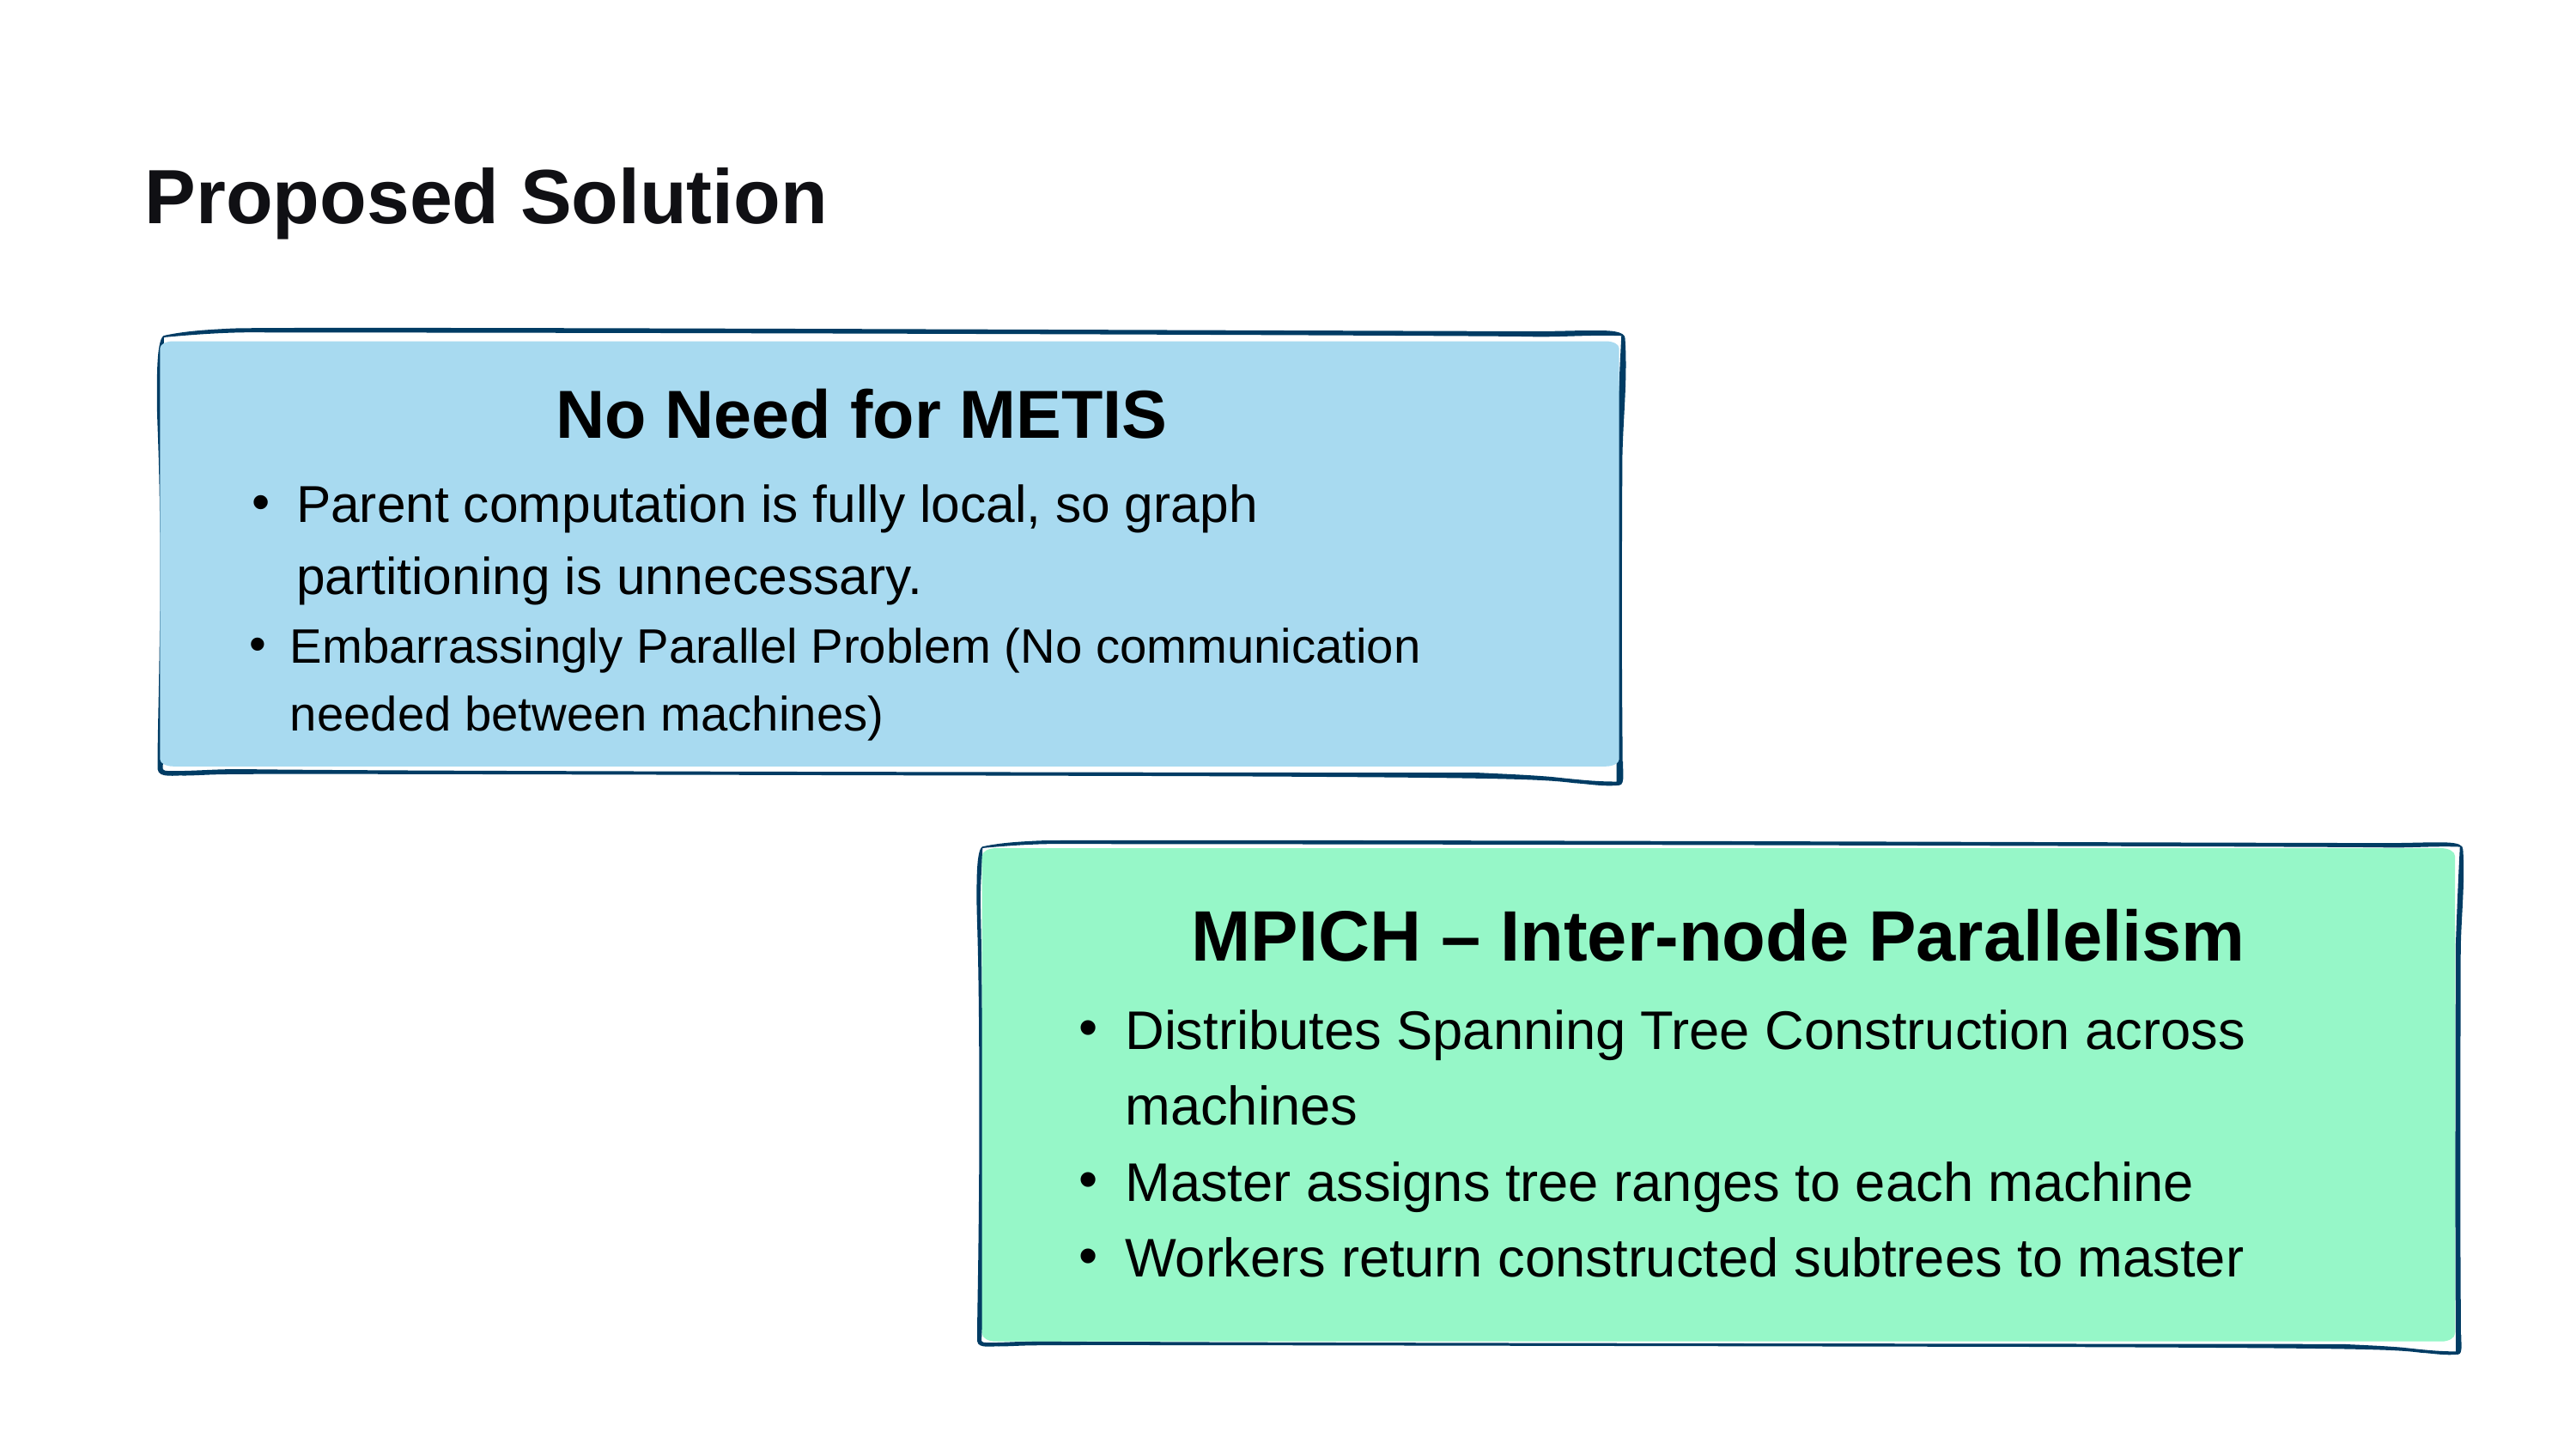

Proposed Solution

No Need for METIS
Parent computation is fully local, so graph partitioning is unnecessary.
Embarrassingly Parallel Problem (No communication needed between machines)

MPICH – Inter-node Parallelism
Distributes Spanning Tree Construction across machines
Master assigns tree ranges to each machine
Workers return constructed subtrees to master